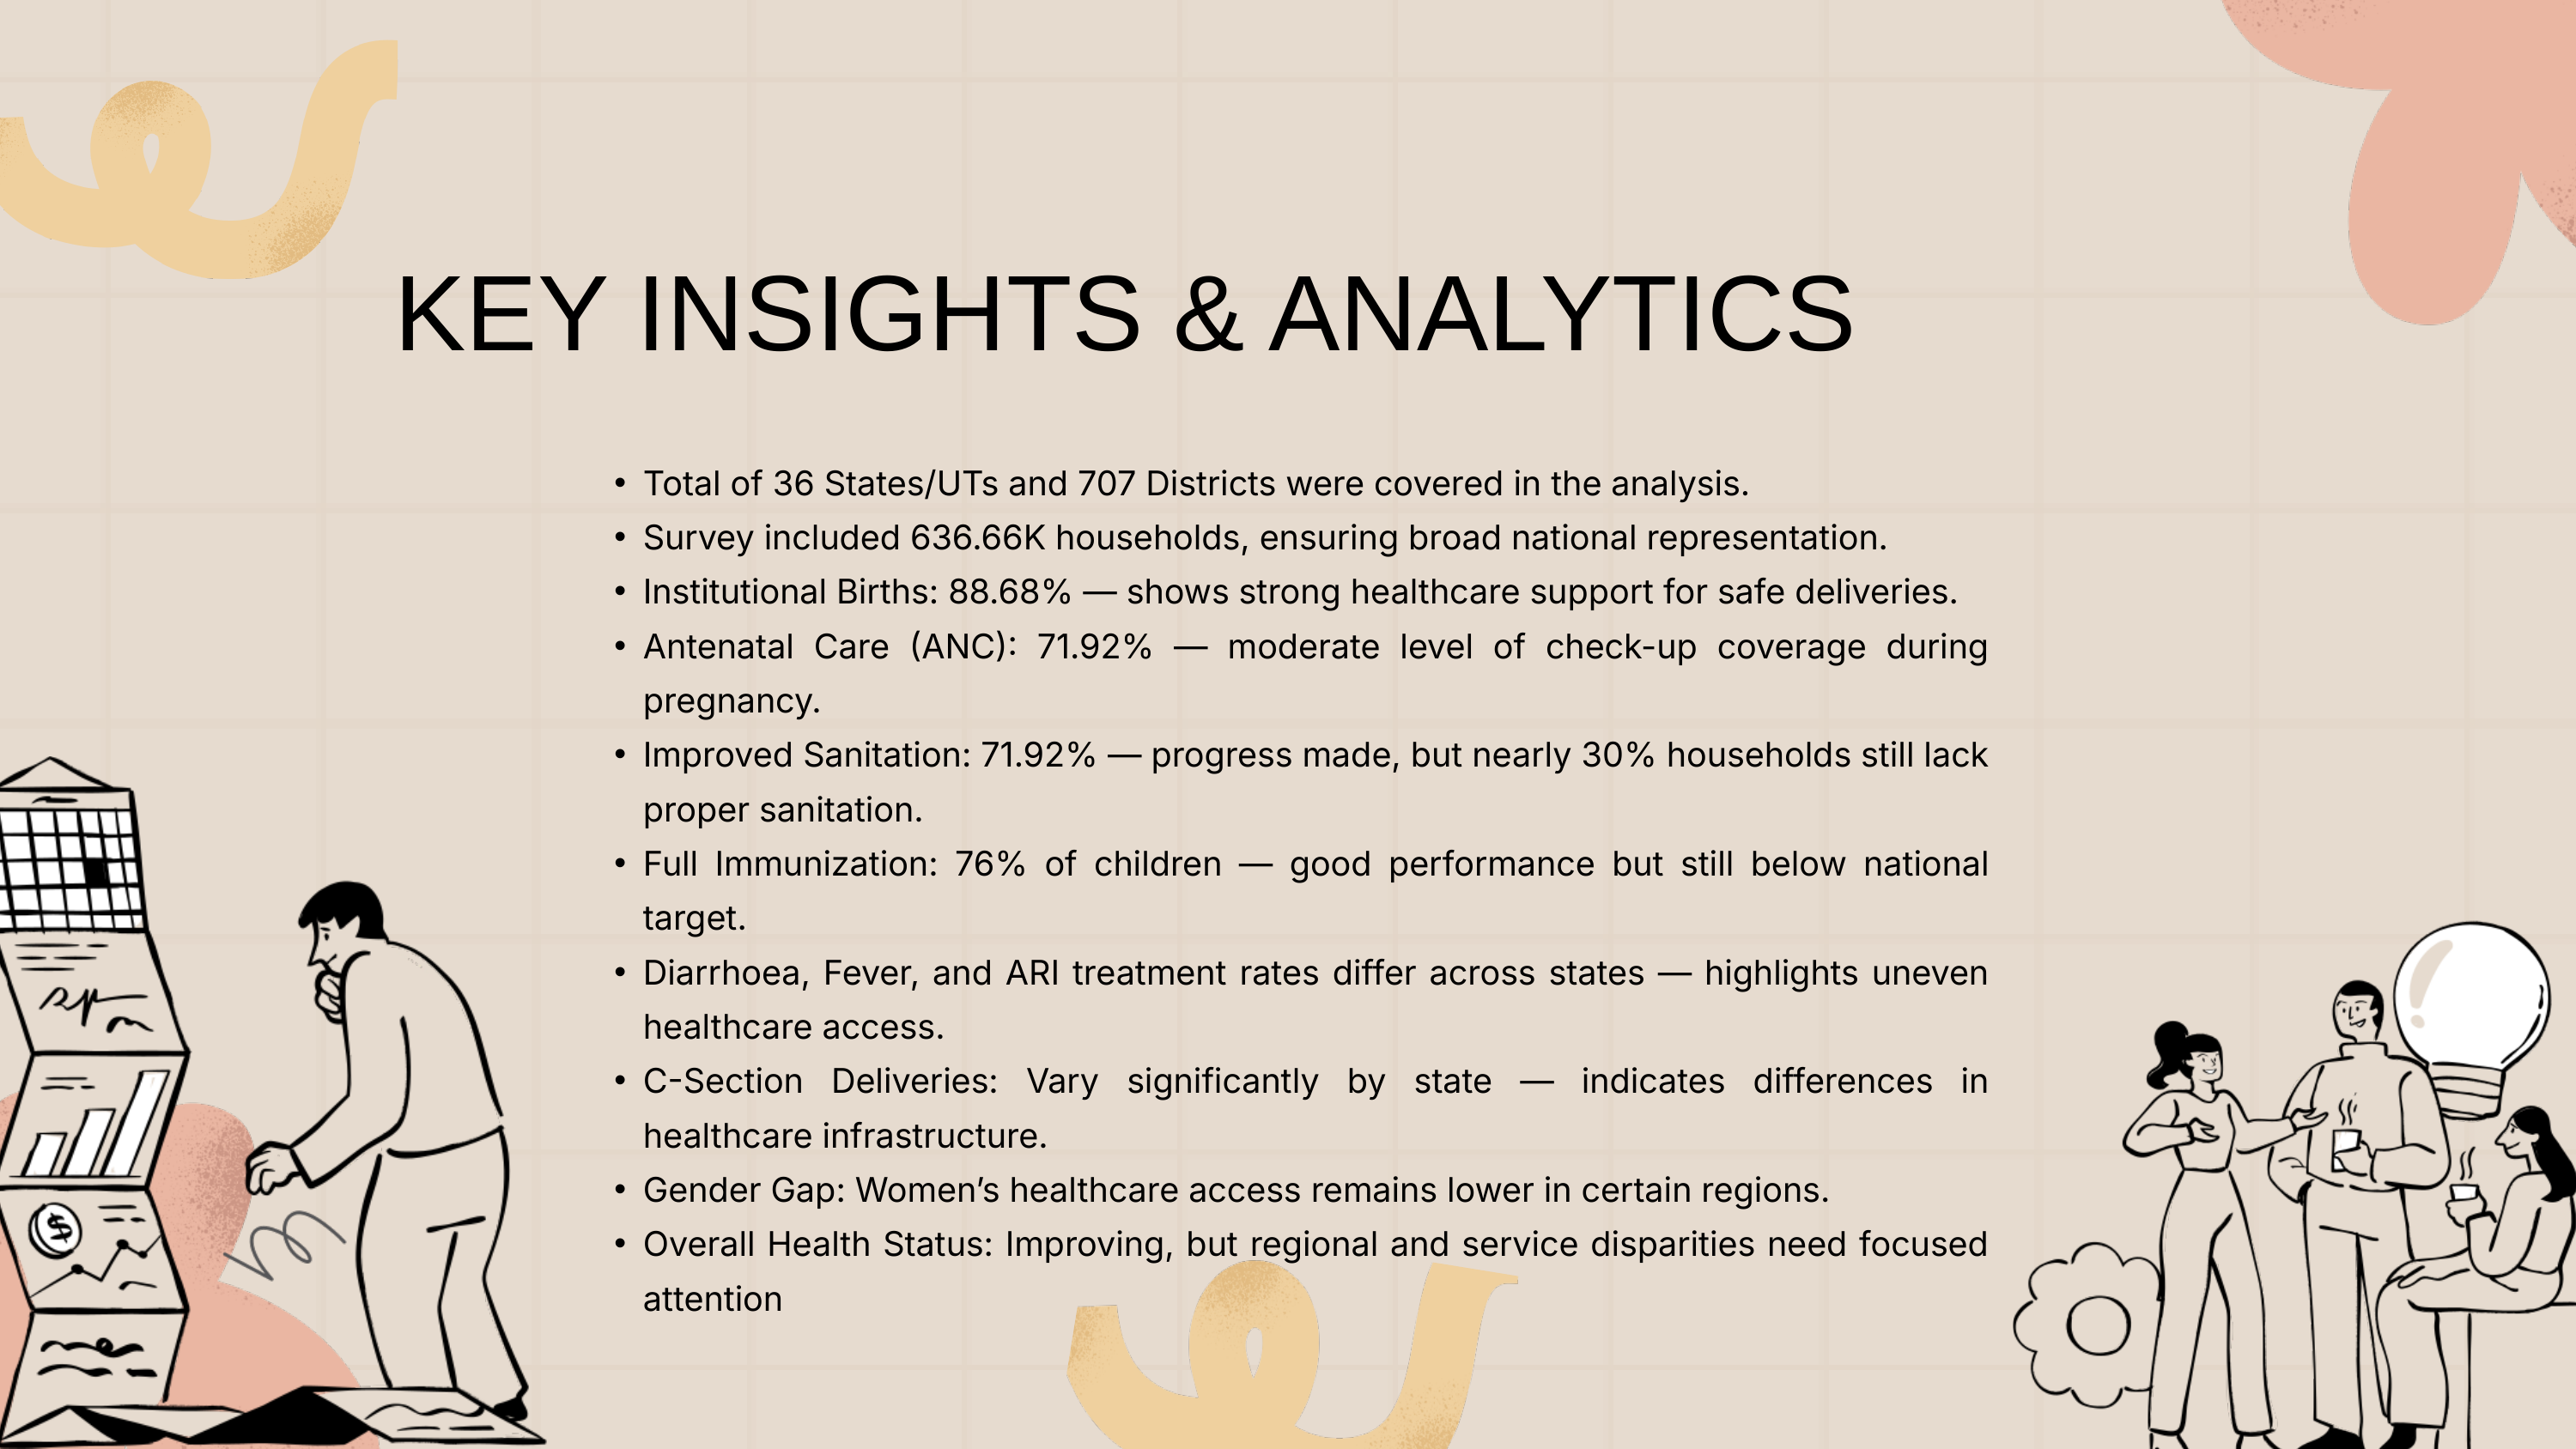

KEY INSIGHTS & ANALYTICS
Total of 36 States/UTs and 707 Districts were covered in the analysis.
Survey included 636.66K households, ensuring broad national representation.
Institutional Births: 88.68% — shows strong healthcare support for safe deliveries.
Antenatal Care (ANC): 71.92% — moderate level of check-up coverage during pregnancy.
Improved Sanitation: 71.92% — progress made, but nearly 30% households still lack proper sanitation.
Full Immunization: 76% of children — good performance but still below national target.
Diarrhoea, Fever, and ARI treatment rates differ across states — highlights uneven healthcare access.
C-Section Deliveries: Vary significantly by state — indicates differences in healthcare infrastructure.
Gender Gap: Women’s healthcare access remains lower in certain regions.
Overall Health Status: Improving, but regional and service disparities need focused attention